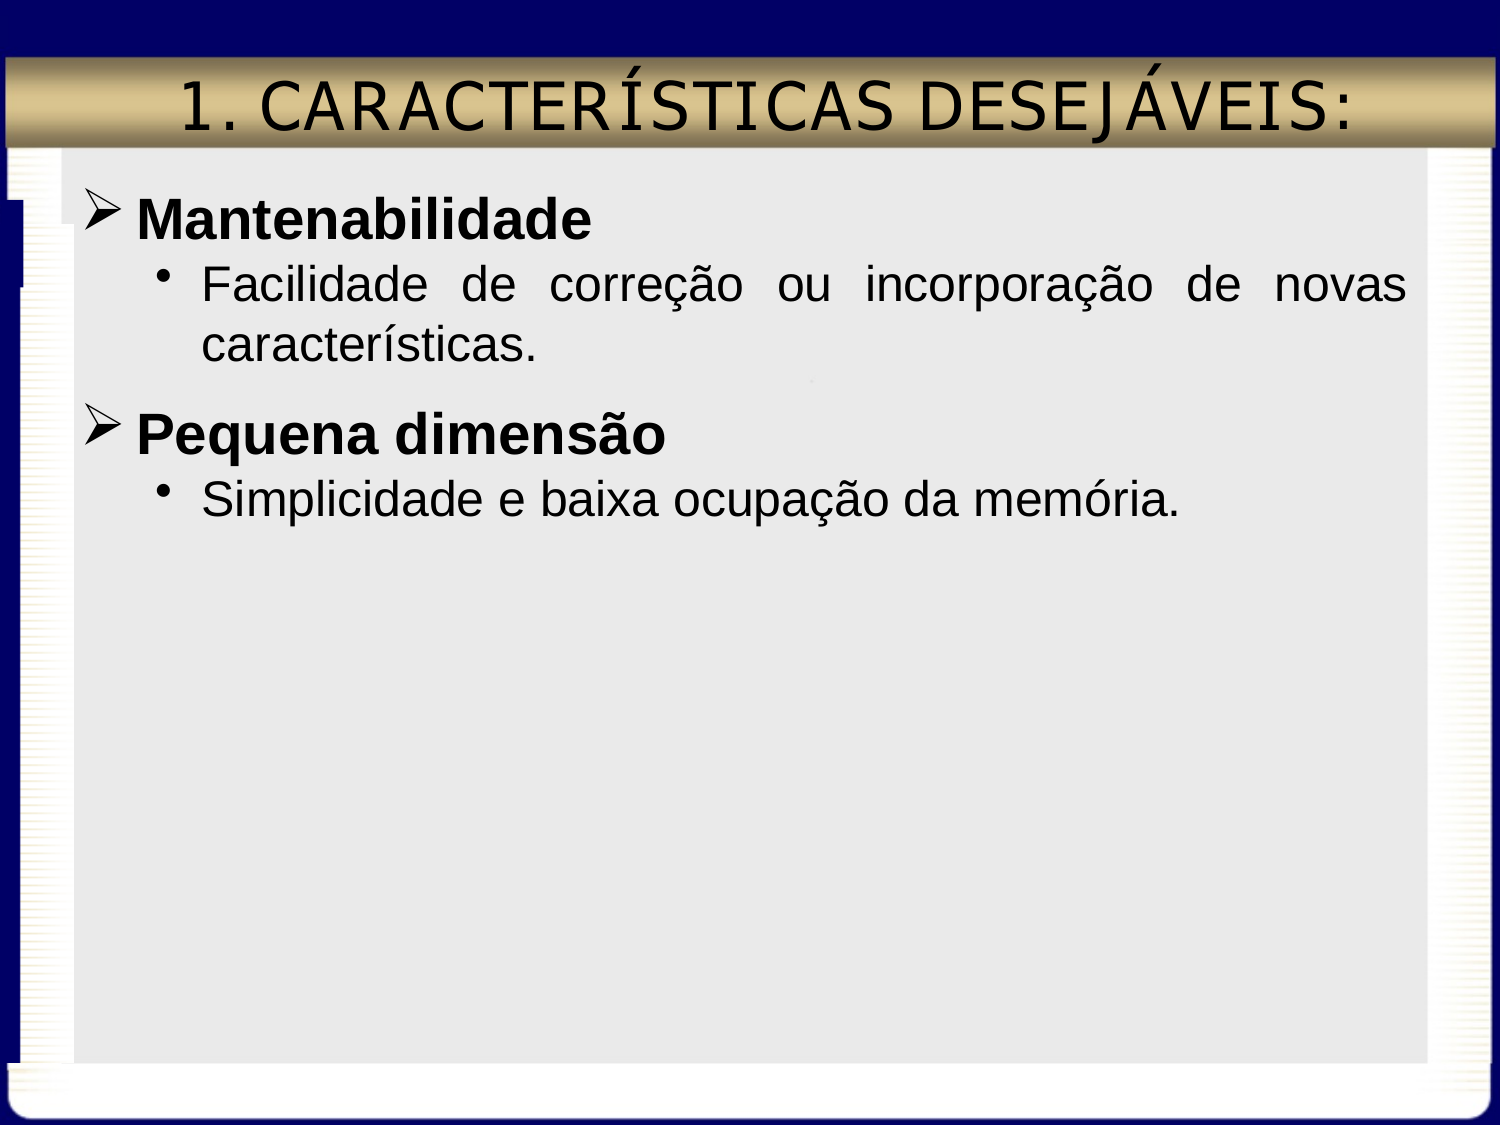

# 1. CARACTERÍSTICAS DESEJÁVEIS:

Mantenabilidade
Facilidade de correção ou incorporação de novas características.
Pequena dimensão
Simplicidade e baixa ocupação da memória.